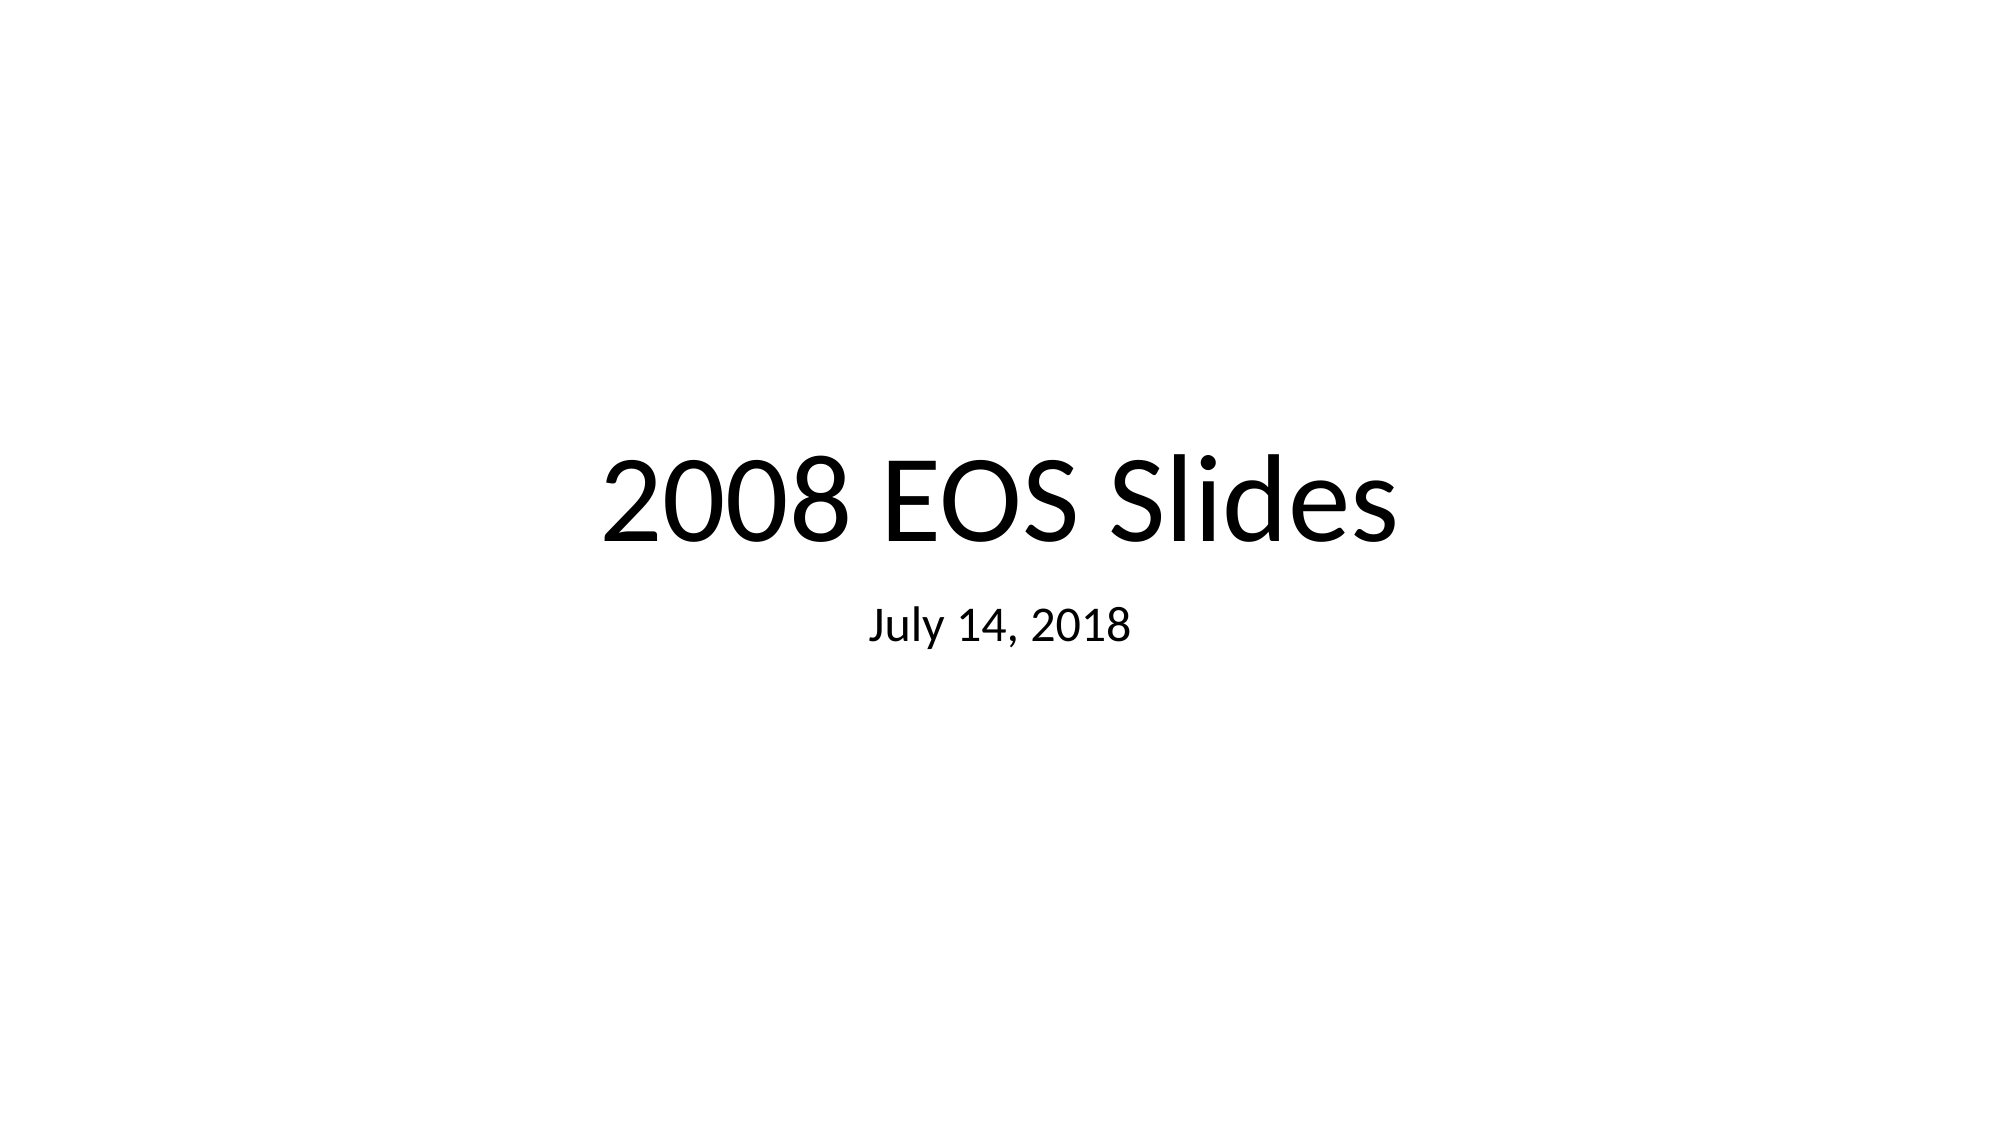

# 2008 EOS Slides
July 14, 2018